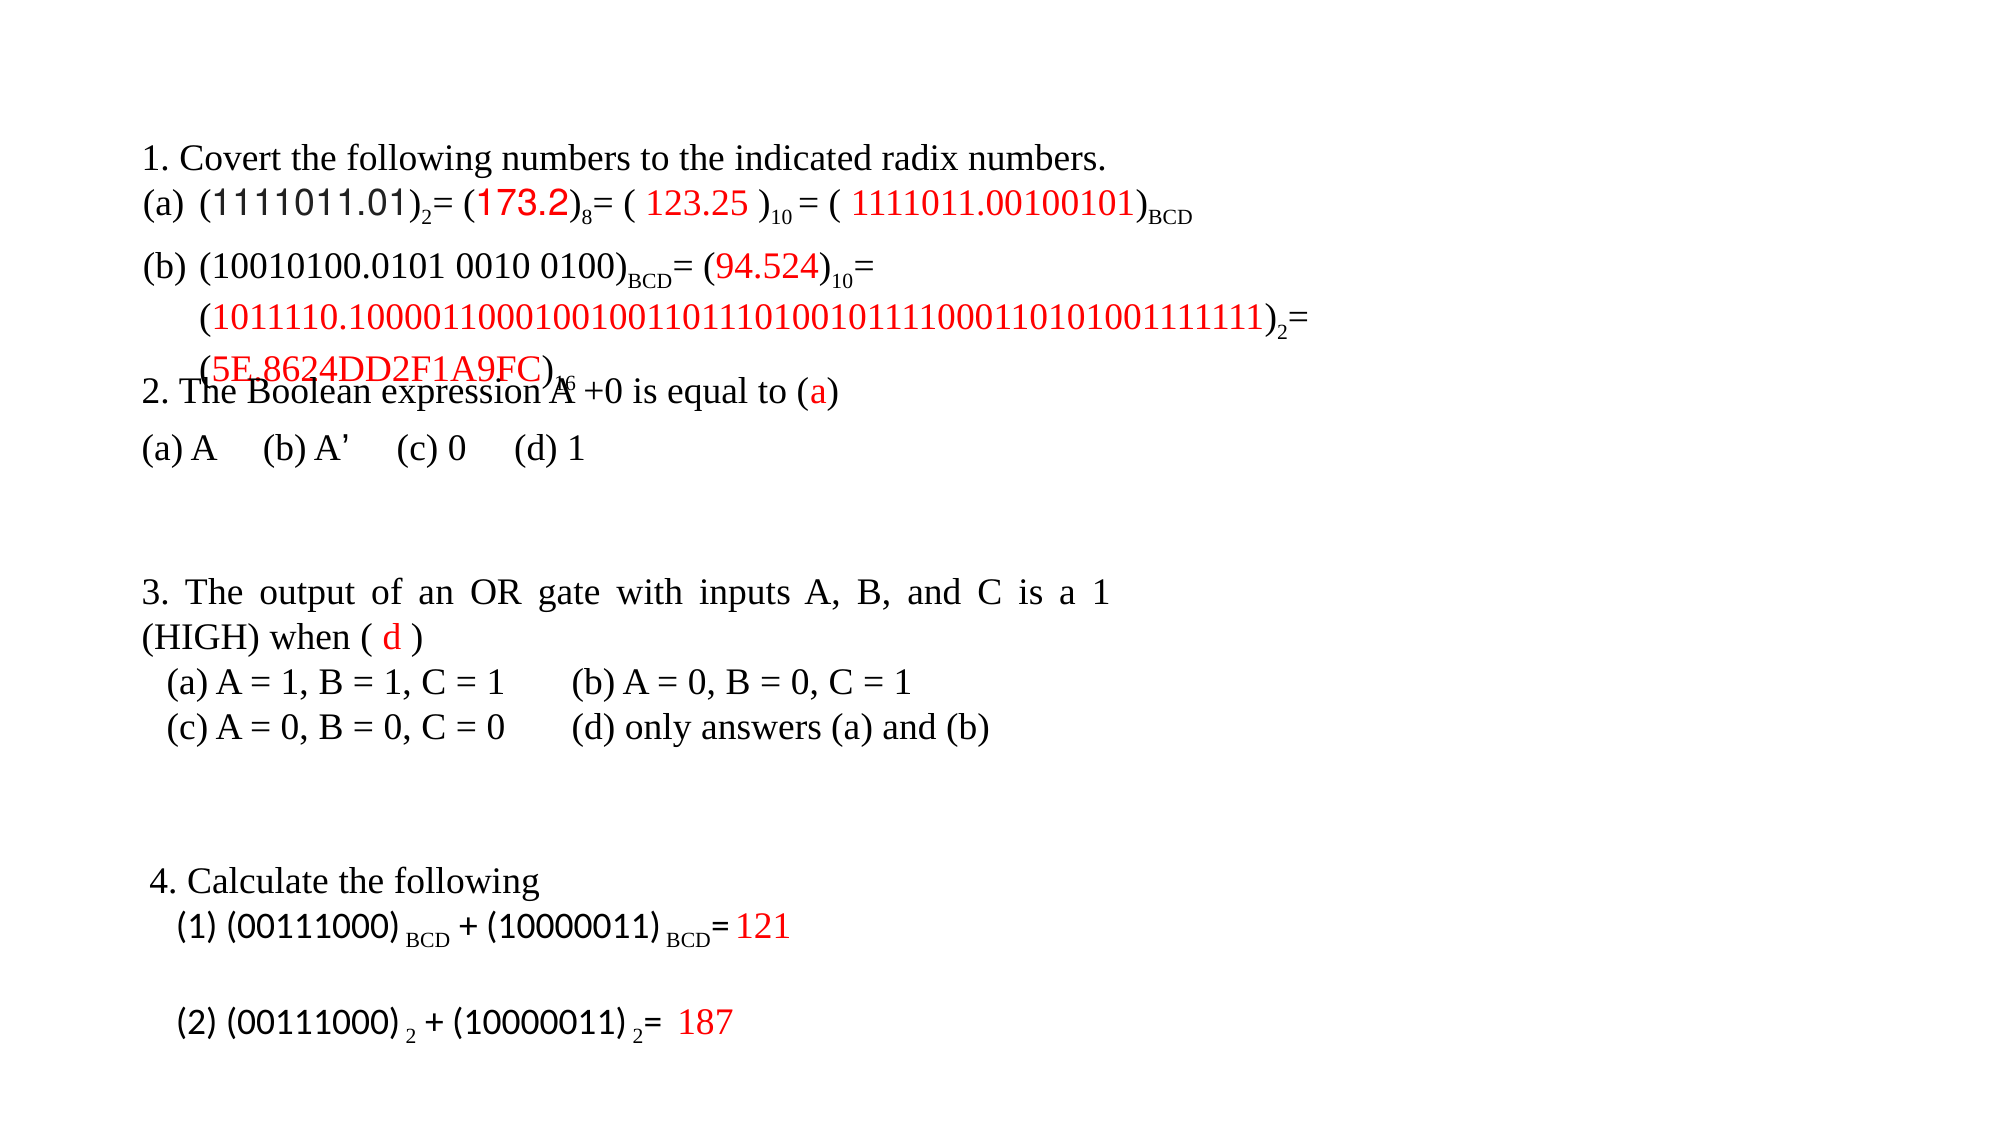

1. Covert the following numbers to the indicated radix numbers.
(1111011.01)2= (173.2)8= ( 123.25 )10 = ( 1111011.00100101)BCD
(10010100.0101 0010 0100)BCD= (94.524)10= (1011110.10000110001001001101110100101111000110101001111111)2= (5E.8624DD2F1A9FC)16
2. The Boolean expression A +0 is equal to (a)
(a) A     (b) A’     (c) 0     (d) 1
3. The output of an OR gate with inputs A, B, and C is a 1 (HIGH) when ( d )
(a) A = 1, B = 1, C = 1       (b) A = 0, B = 0, C = 1
(c) A = 0, B = 0, C = 0       (d) only answers (a) and (b)
4. Calculate the following
(1) (00111000) BCD + (10000011) BCD= 121

(2) (00111000) 2 + (10000011) 2=  187